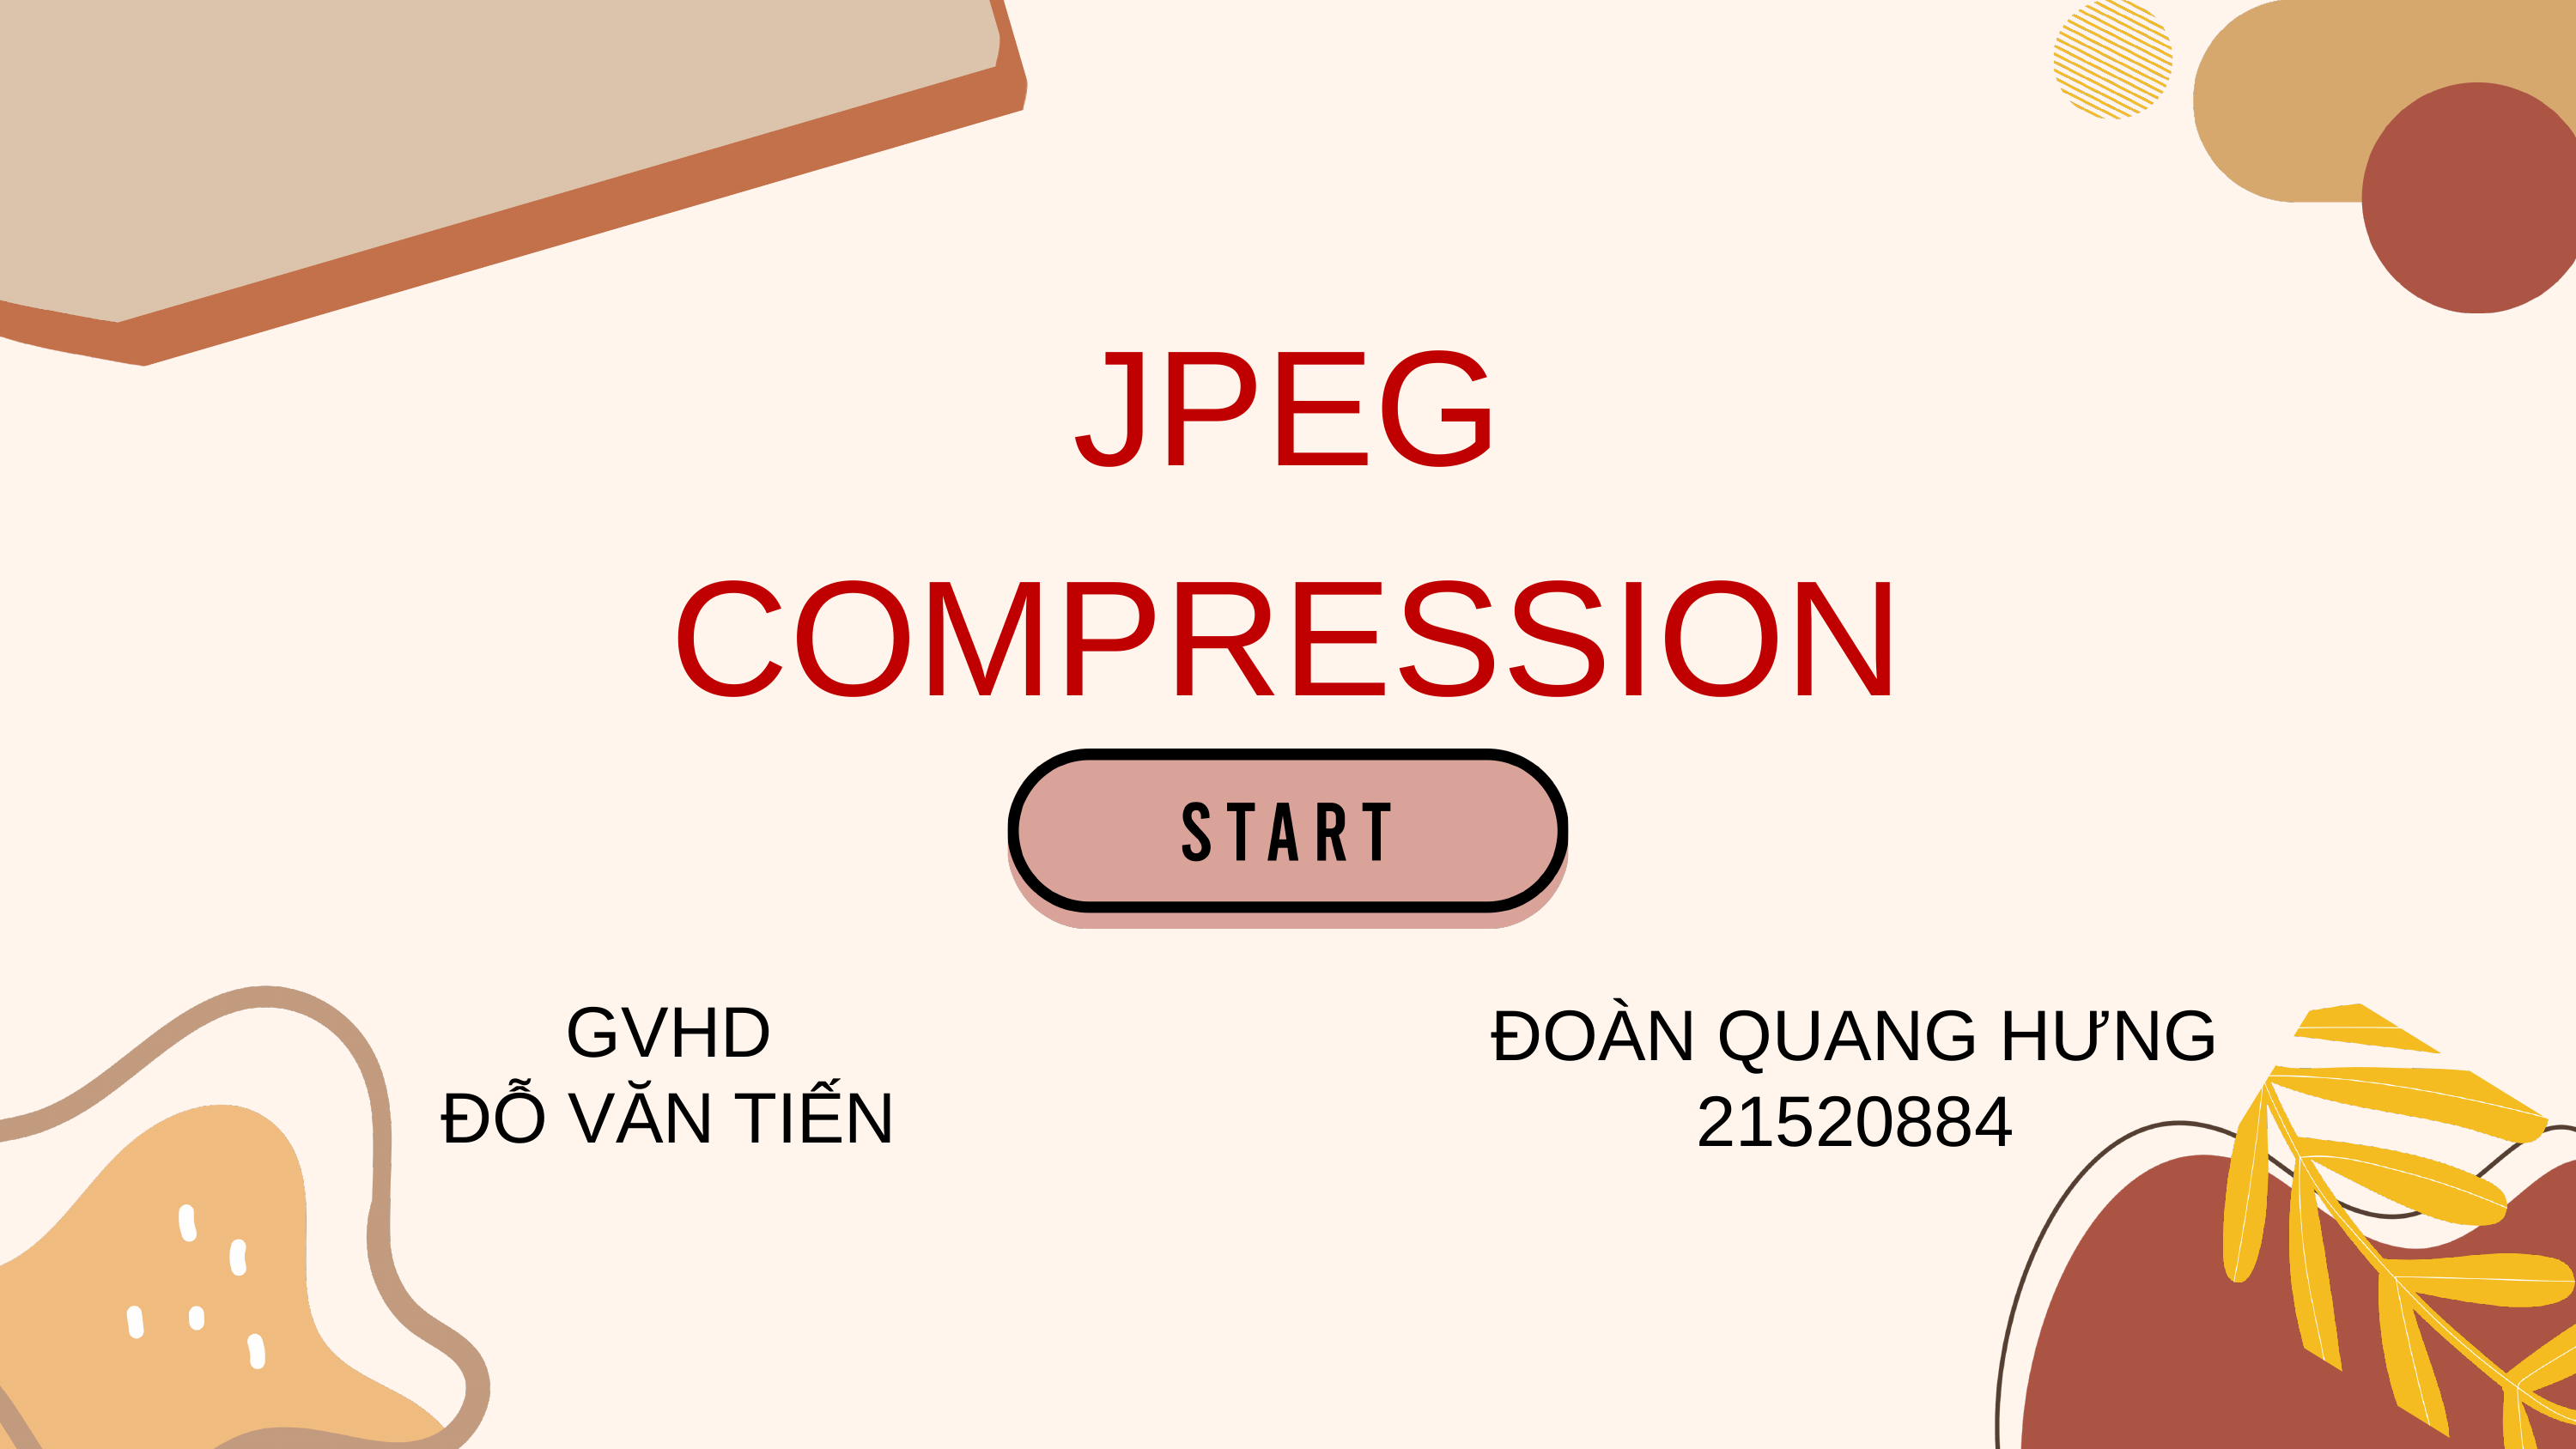

JPEG COMPRESSION

GVHD
ĐỖ VĂN TIẾN
ĐOÀN QUANG HƯNG
21520884